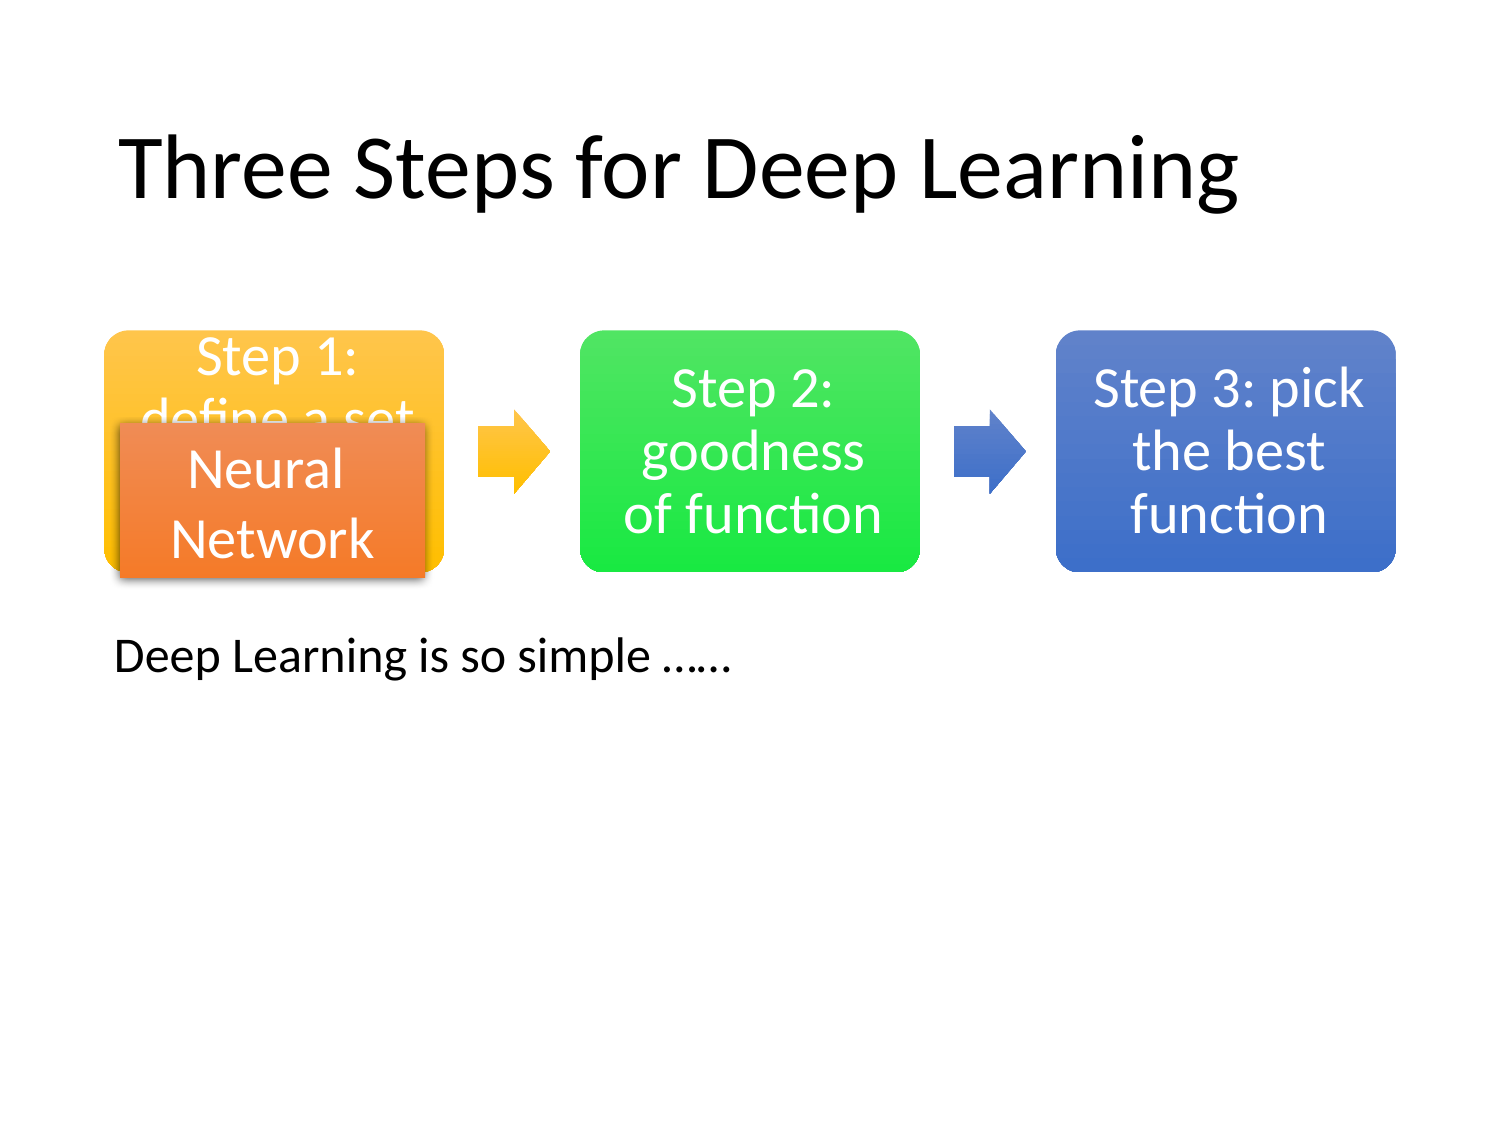

# Three Steps for Deep Learning
Step 1: define a set of function

Step 2: goodness of function

Step 3: pick the best function
Neural
Network
Deep Learning is so simple ……